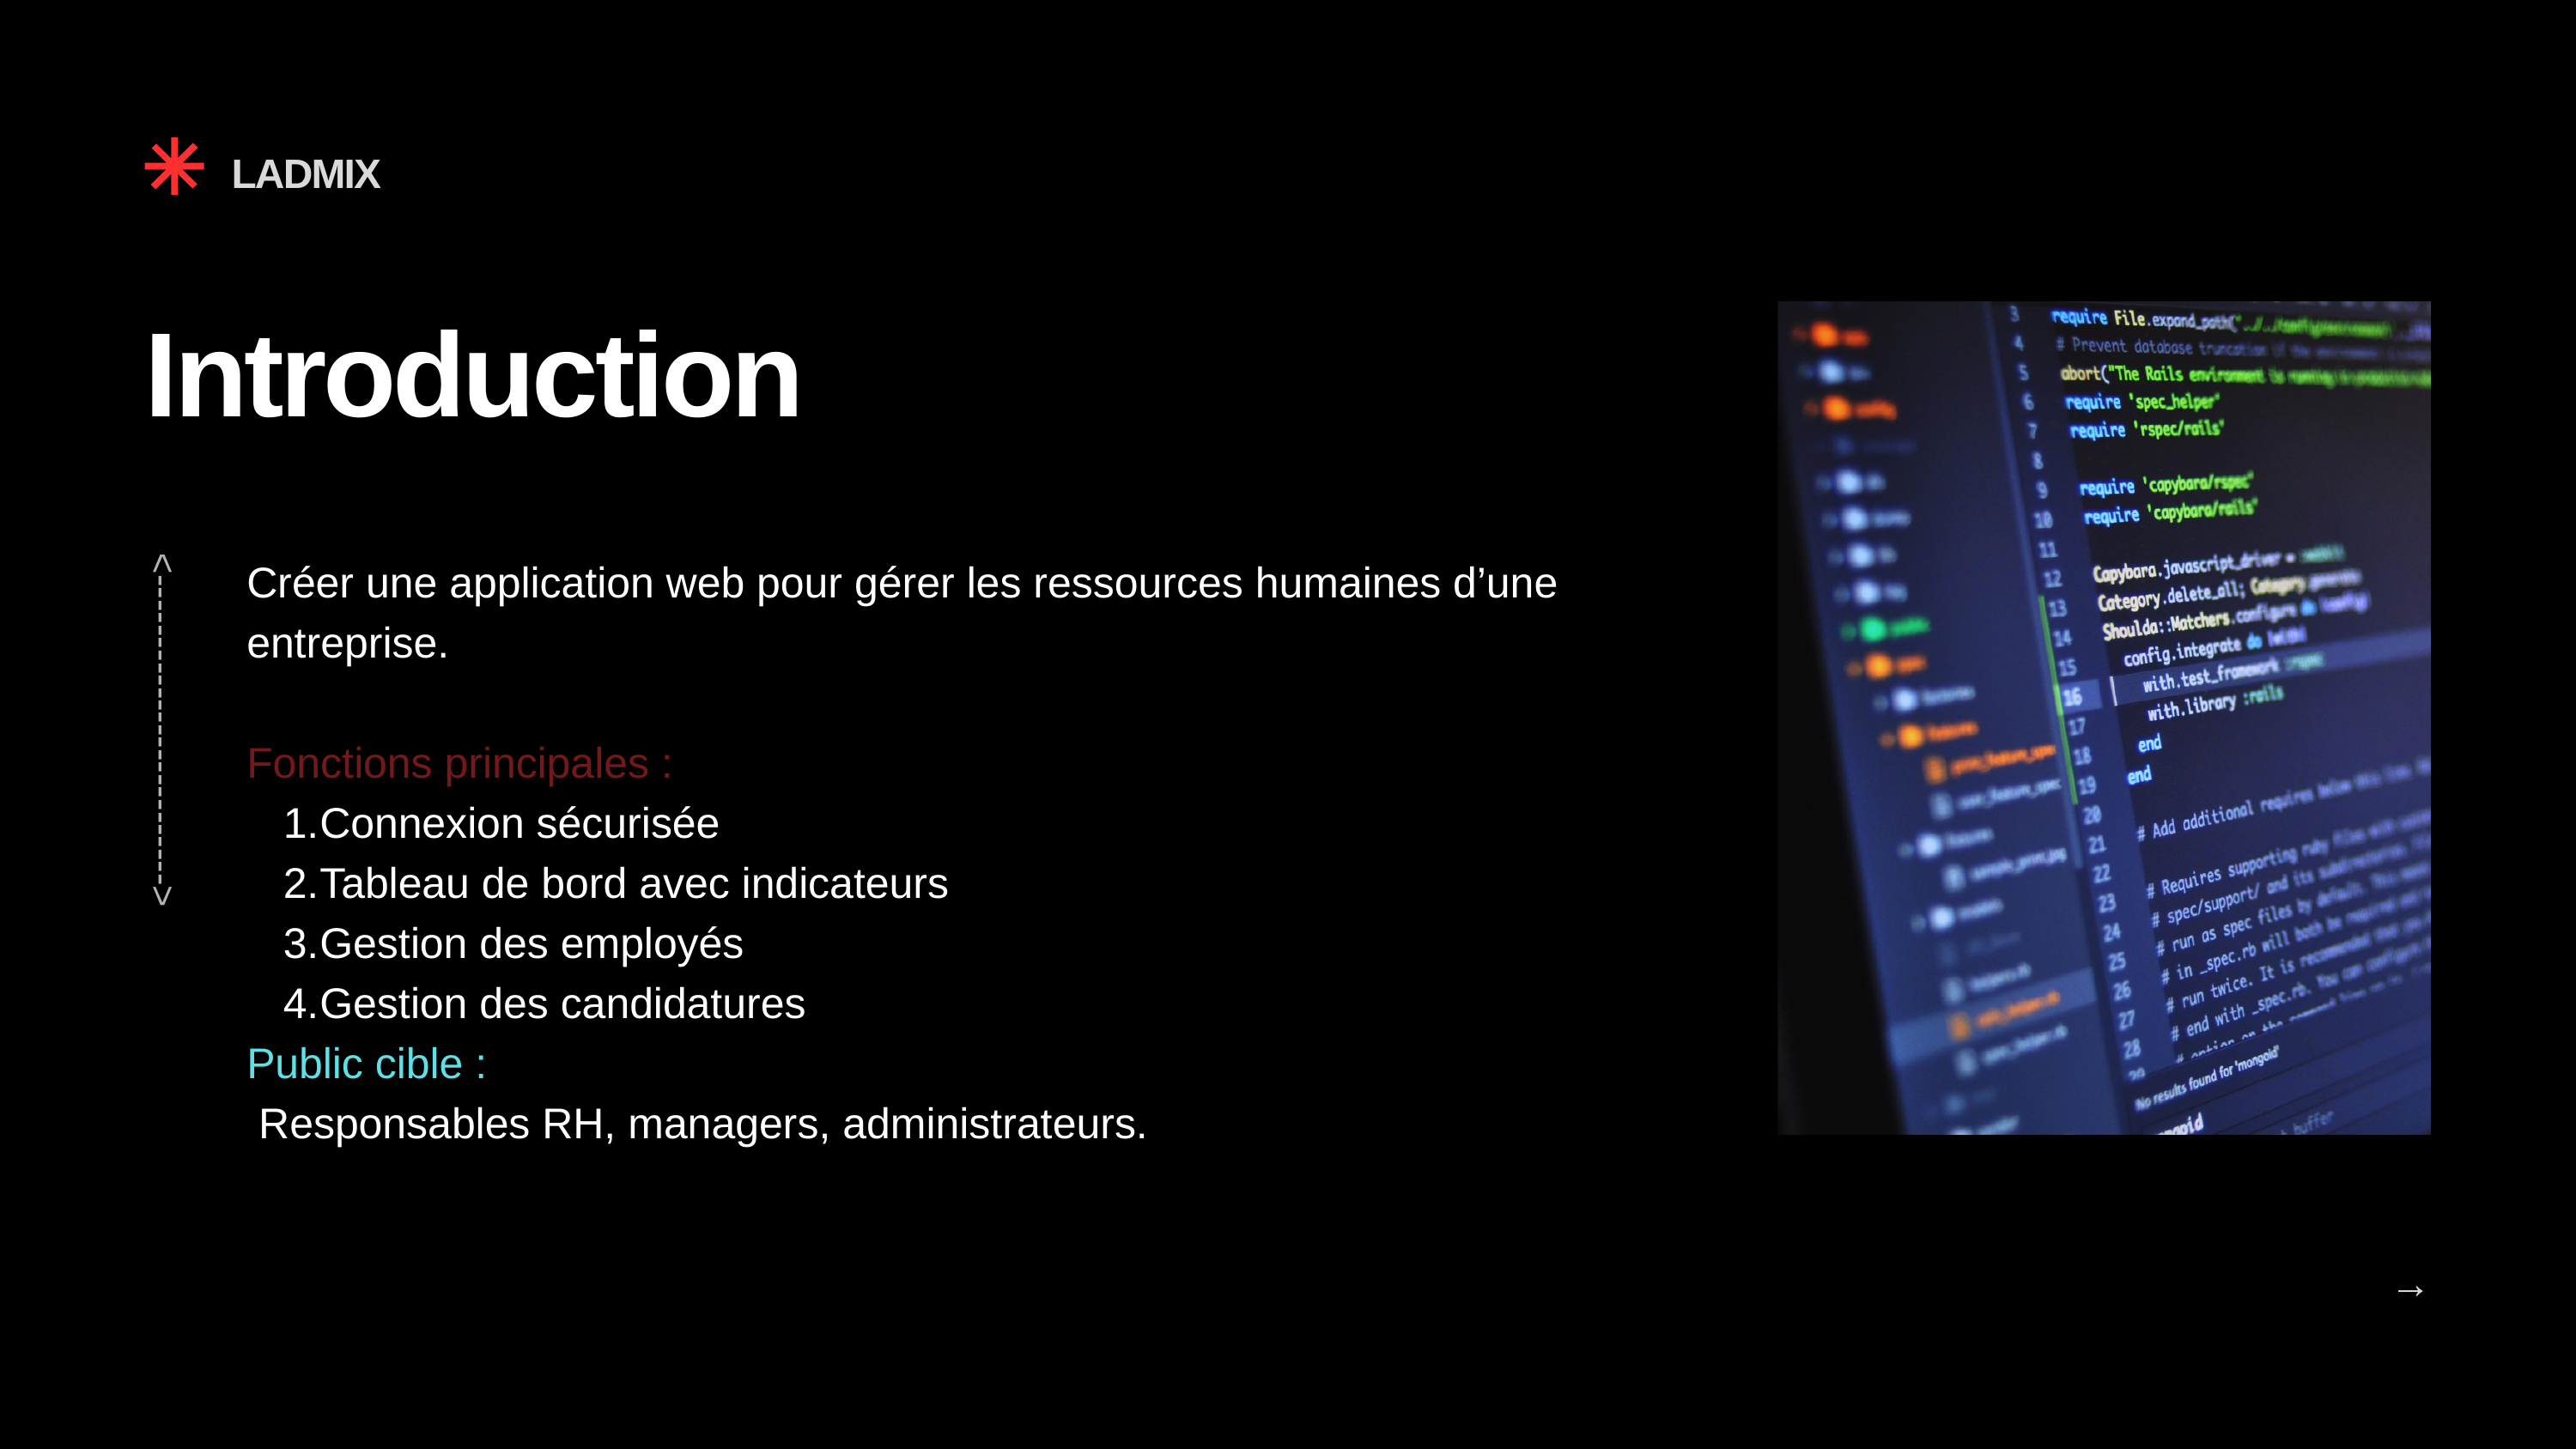

LADMIX

Introduction
Créer une application web pour gérer les ressources humaines d’une entreprise.

Fonctions principales :
Connexion sécurisée
Tableau de bord avec indicateurs
Gestion des employés
Gestion des candidatures
Public cible :
 Responsables RH, managers, administrateurs.

<------------------------->
→